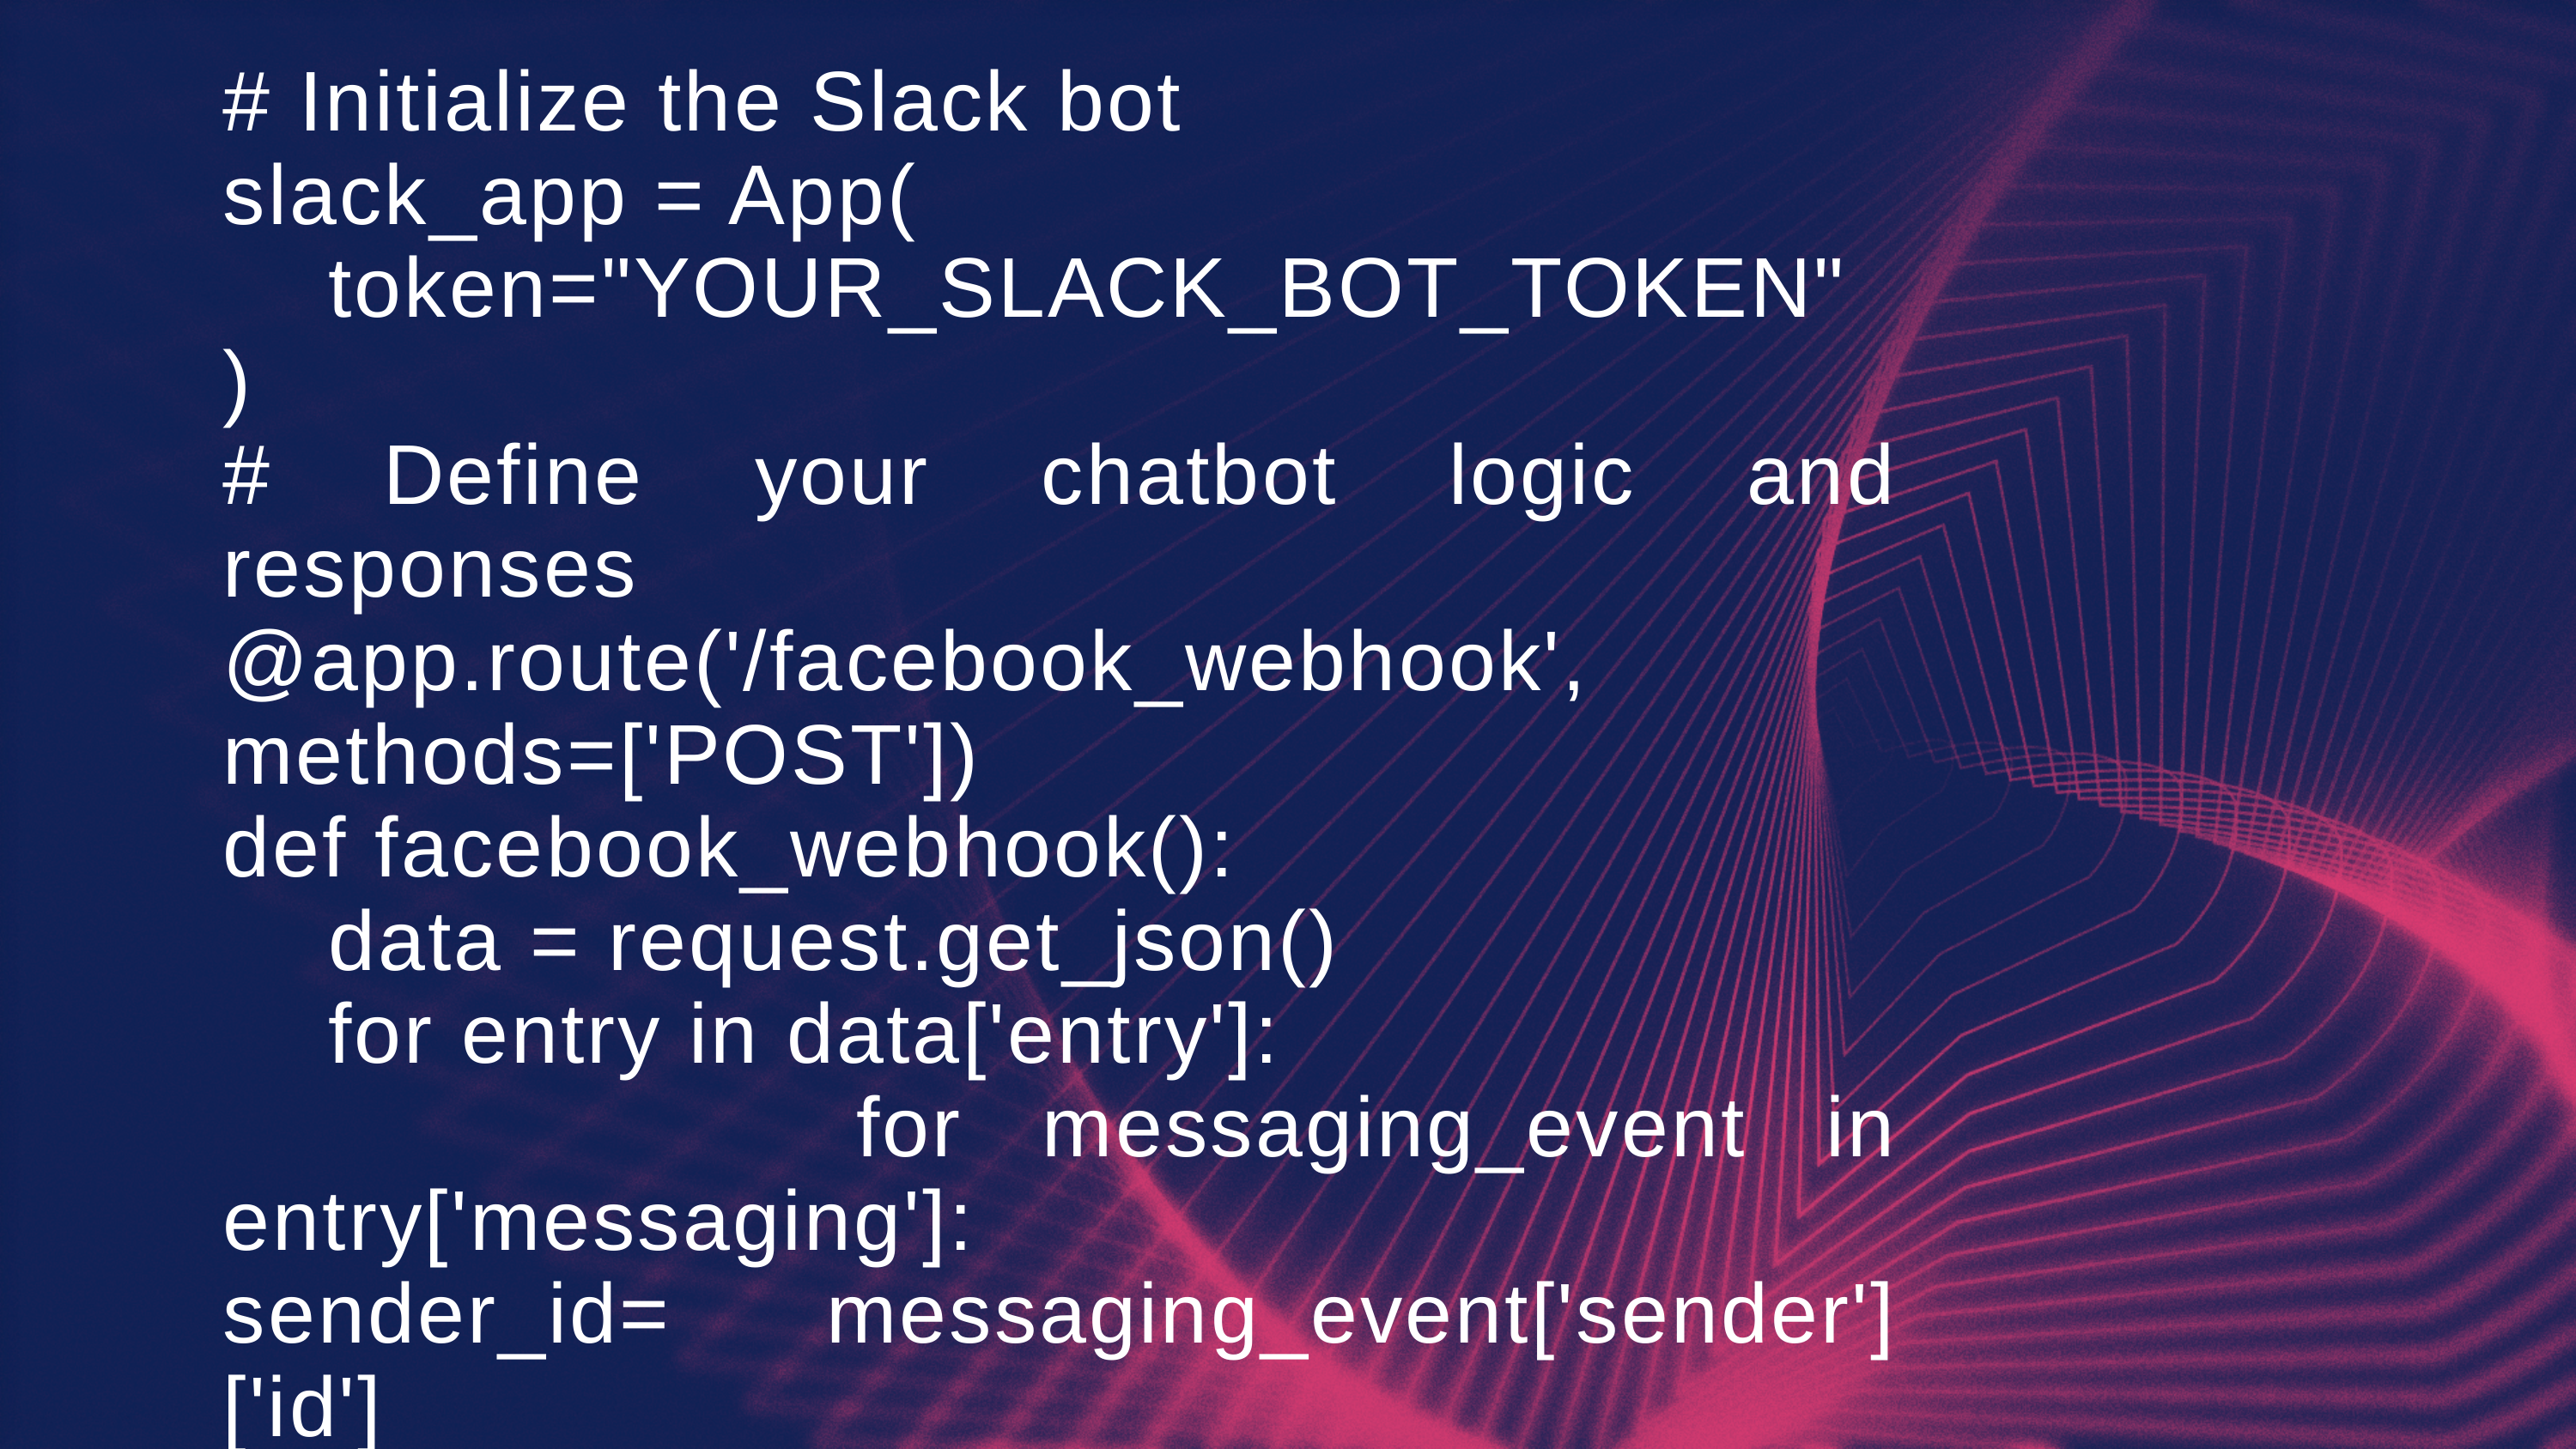

# Initialize the Slack bot
slack_app = App(
    token="YOUR_SLACK_BOT_TOKEN"
)
# Define your chatbot logic and responses
@app.route('/facebook_webhook', methods=['POST'])
def facebook_webhook():
    data = request.get_json()
    for entry in data['entry']:
        for messaging_event in entry['messaging']:
sender_id= messaging_event['sender']['id']